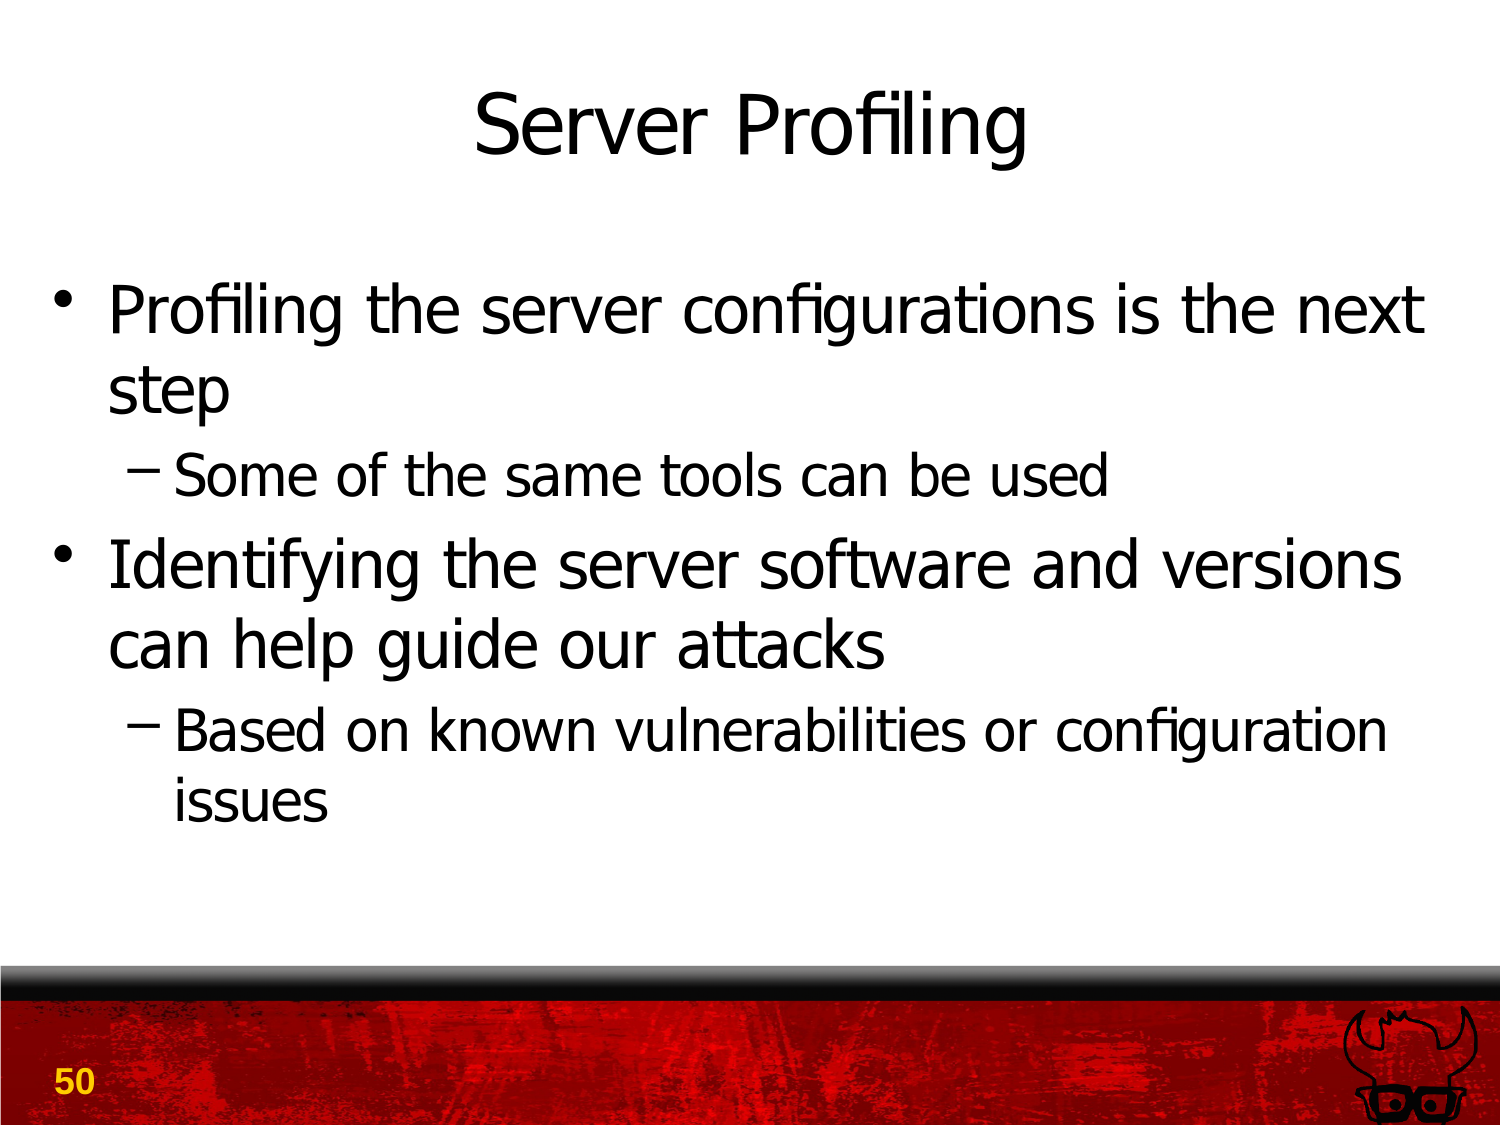

# Server Profiling
Profiling the server configurations is the next step
Some of the same tools can be used
Identifying the server software and versions can help guide our attacks
Based on known vulnerabilities or configuration issues